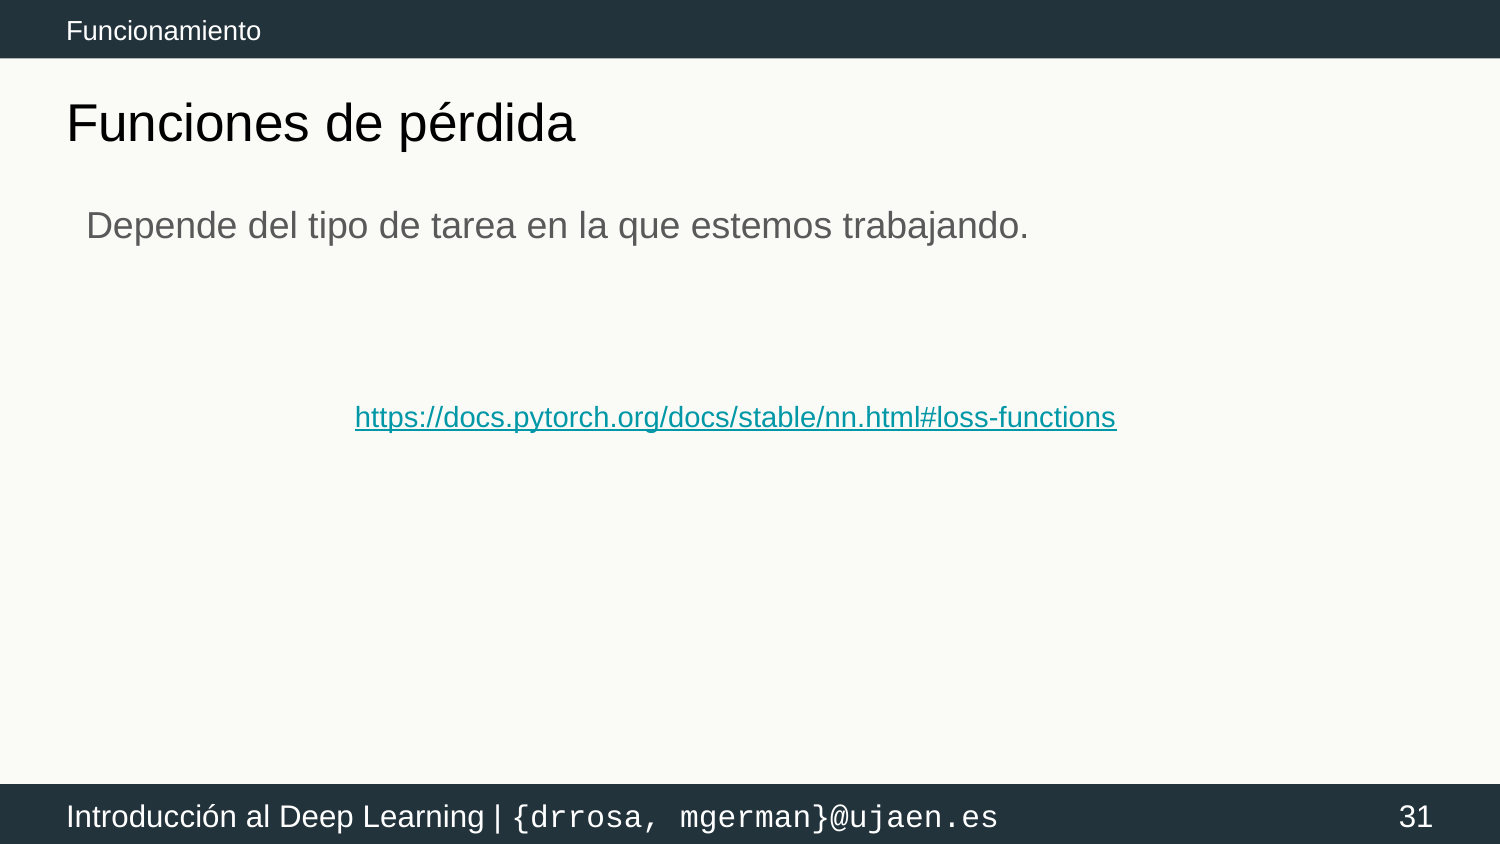

Funcionamiento
# Funciones de pérdida
Depende del tipo de tarea en la que estemos trabajando.
https://docs.pytorch.org/docs/stable/nn.html#loss-functions

31